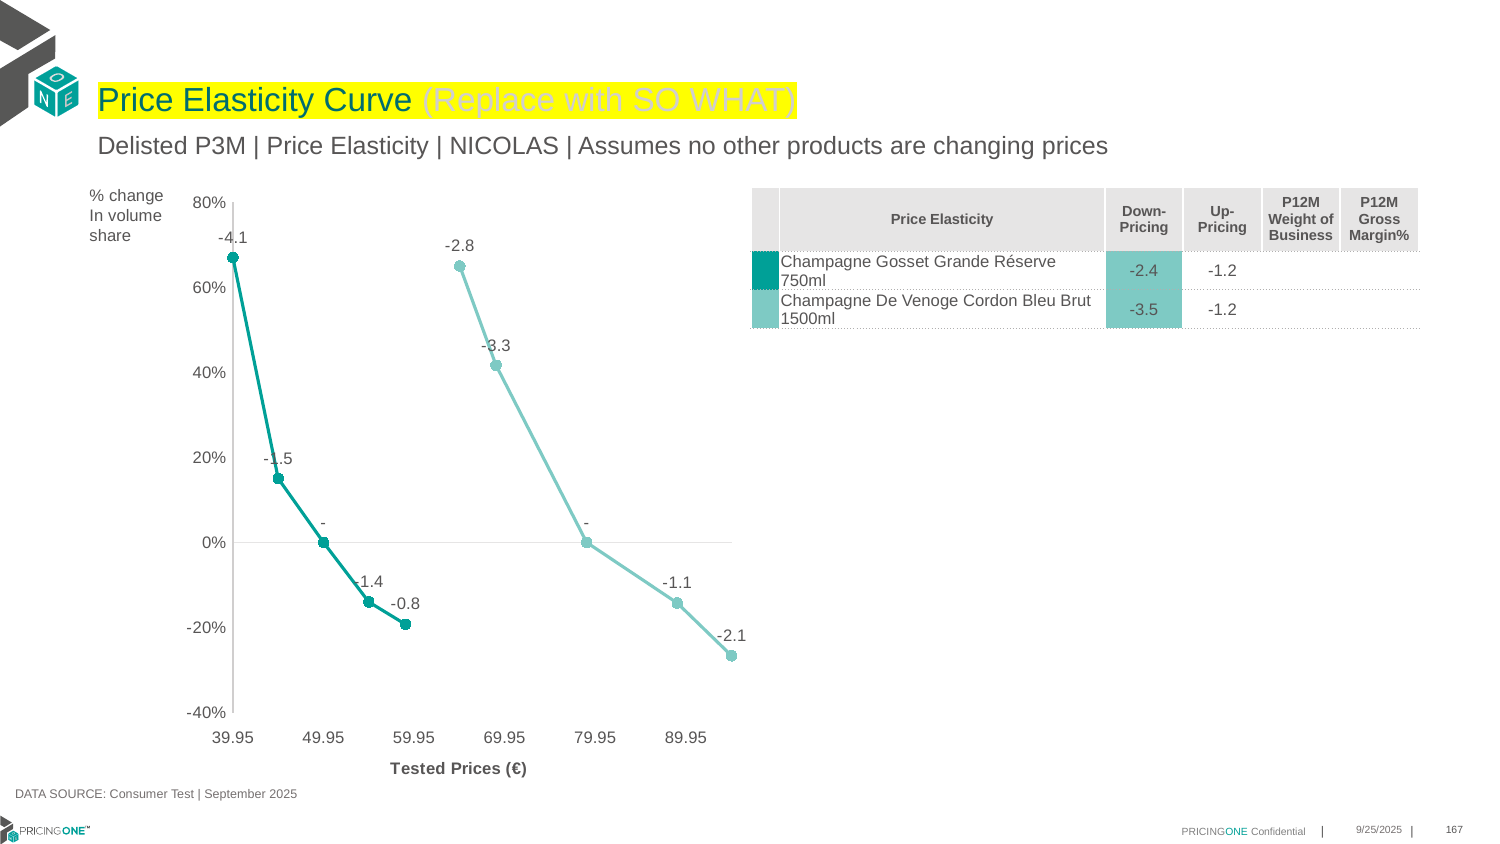

# Price Elasticity Curve (Replace with SO WHAT)
Delisted P3M | Price Elasticity | NICOLAS | Assumes no other products are changing prices
% change In volume share
|  | Price Elasticity | Down-Pricing | Up-Pricing | P12M Weight of Business | P12M Gross Margin% |
| --- | --- | --- | --- | --- | --- |
|  | Champagne Gosset Grande Réserve 750ml | -2.4 | -1.2 |  |  |
|  | Champagne De Venoge Cordon Bleu Brut 1500ml | -3.5 | -1.2 |  |  |

### Chart

| Category | Champagne Gosset Grande Réserve 750ml | Champagne De Venoge Cordon Bleu Brut 1500ml |
|---|---|---|
DATA SOURCE: Consumer Test | September 2025

9/25/2025
167